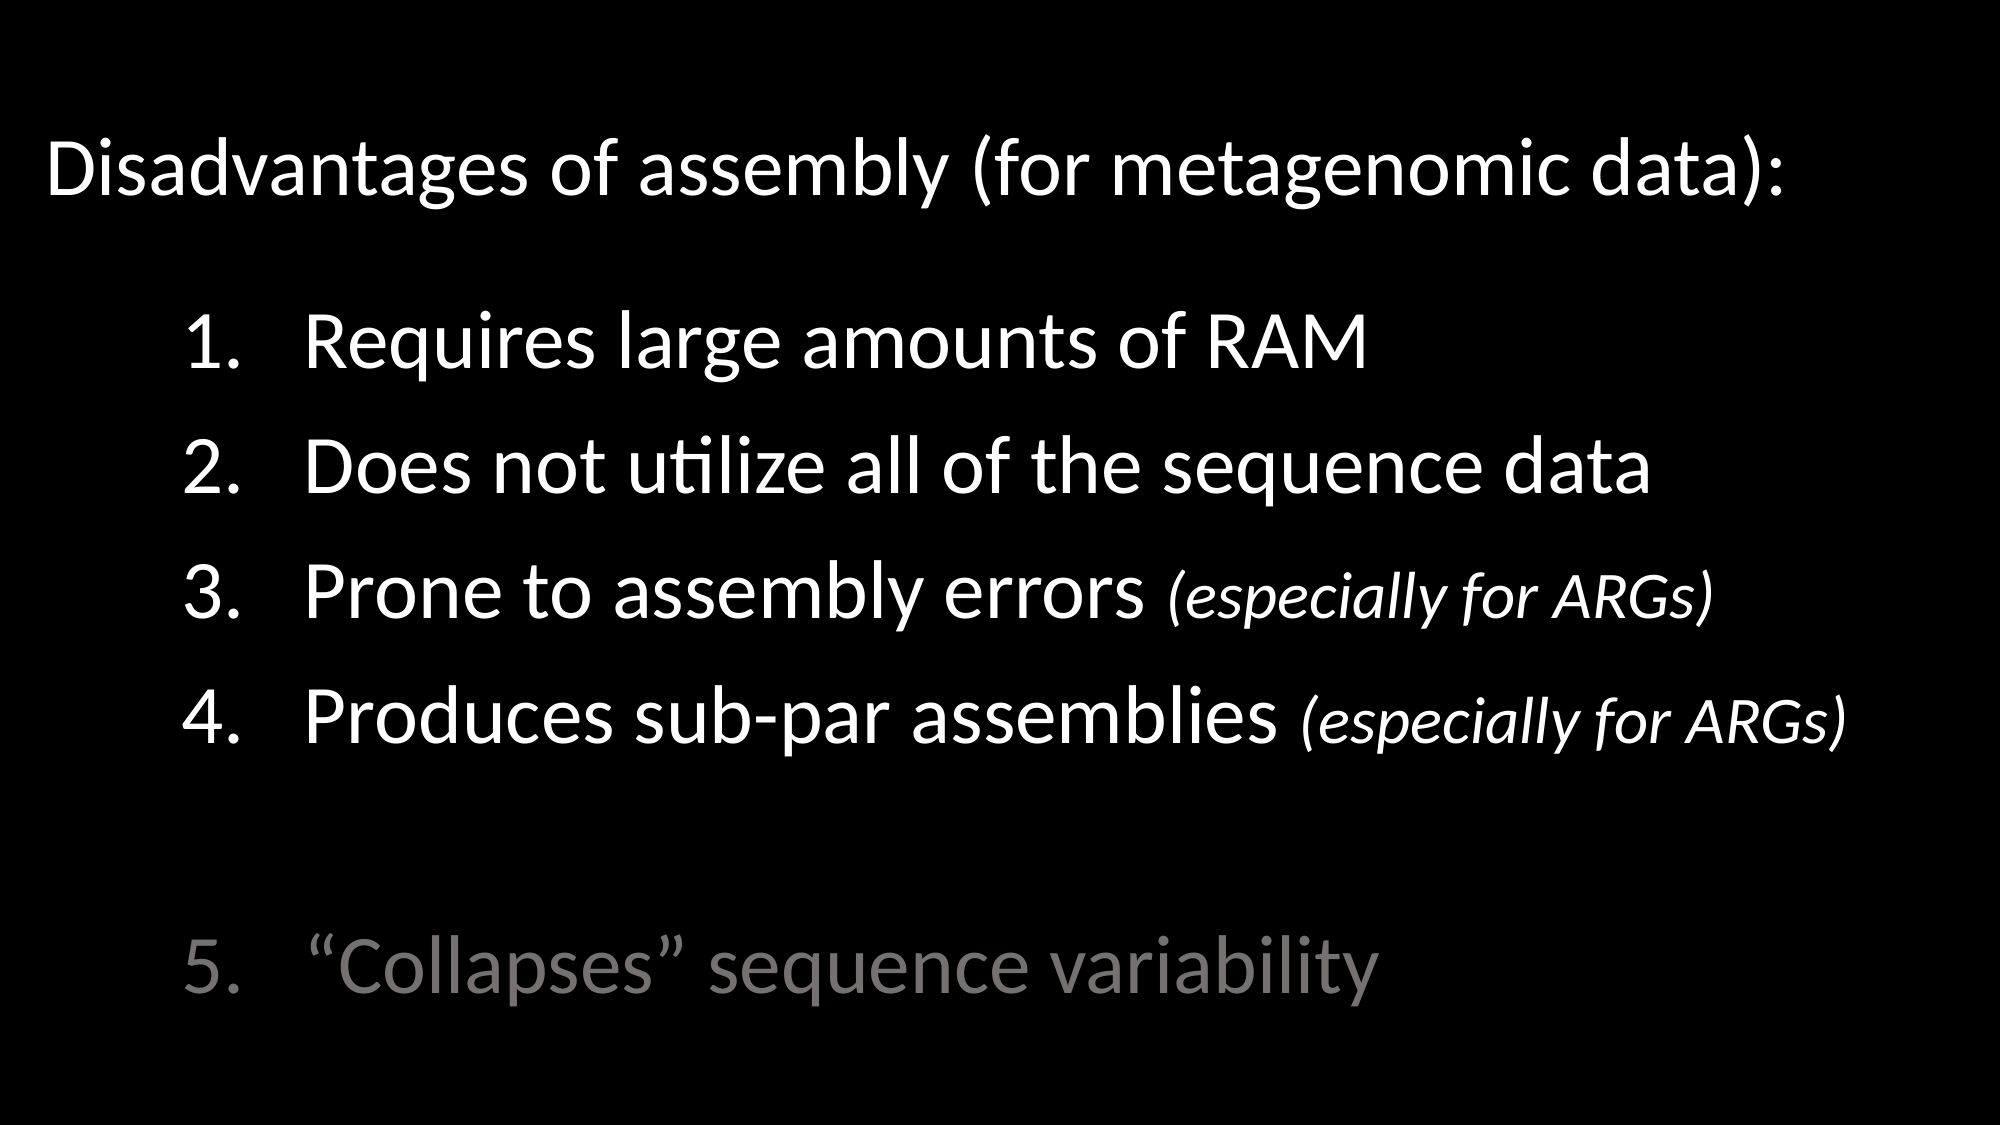

# Disadvantages of assembly (for metagenomic data):
Requires large amounts of RAM
Does not utilize all of the sequence data
Prone to assembly errors (especially for ARGs)
Produces sub-par assemblies (especially for ARGs)

“Collapses” sequence variability